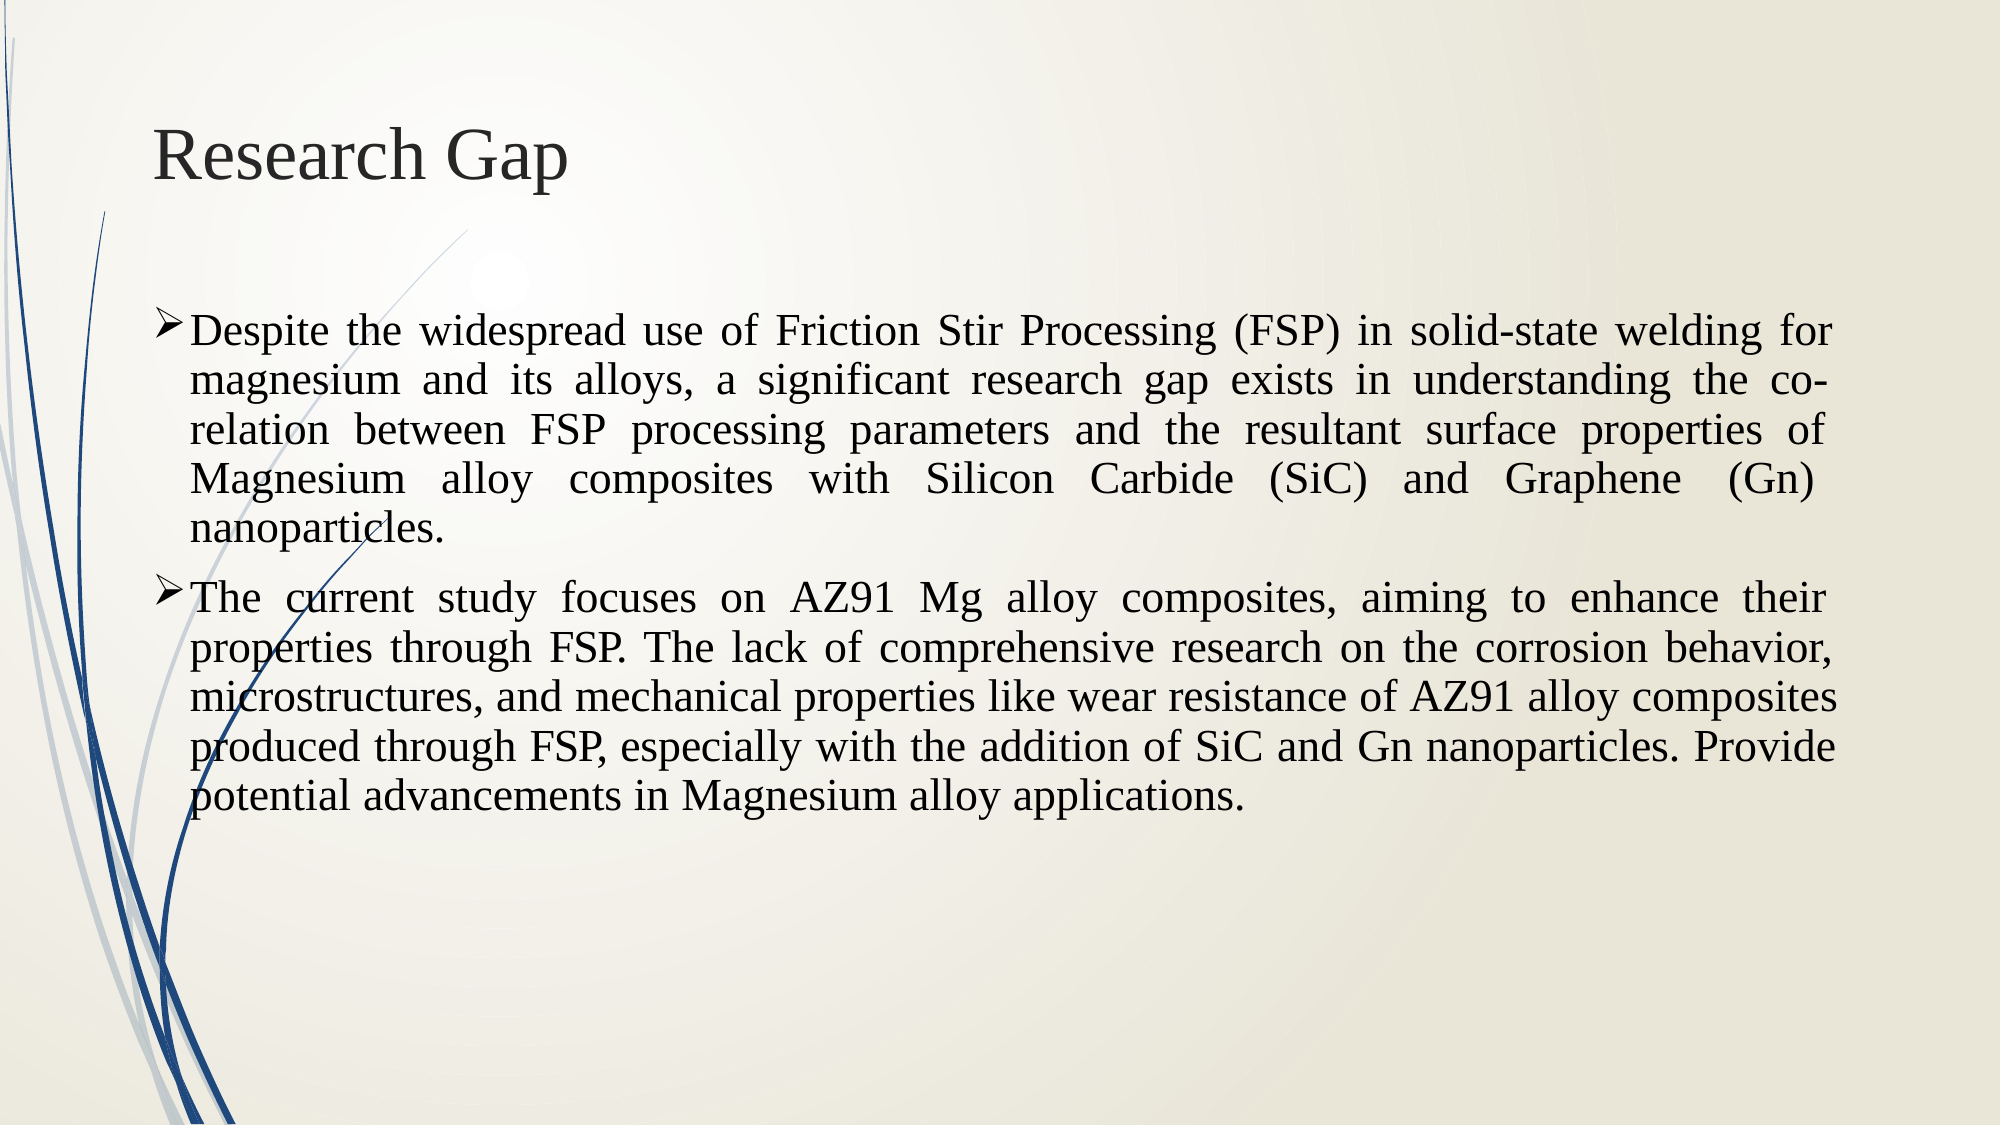

# Research Gap
Despite the widespread use of Friction Stir Processing (FSP) in solid-state welding for  magnesium and its alloys, a significant research gap exists in understanding the co-  relation between FSP processing parameters and the resultant surface properties of  Magnesium alloy composites with Silicon Carbide (SiC) and Graphene (Gn)  nanoparticles.
The current study focuses on AZ91 Mg alloy composites, aiming to enhance their  properties through FSP. The lack of comprehensive research on the corrosion behavior,  microstructures, and mechanical properties like wear resistance of AZ91 alloy composites  produced through FSP, especially with the addition of SiC and Gn nanoparticles. Provide  potential advancements in Magnesium alloy applications.